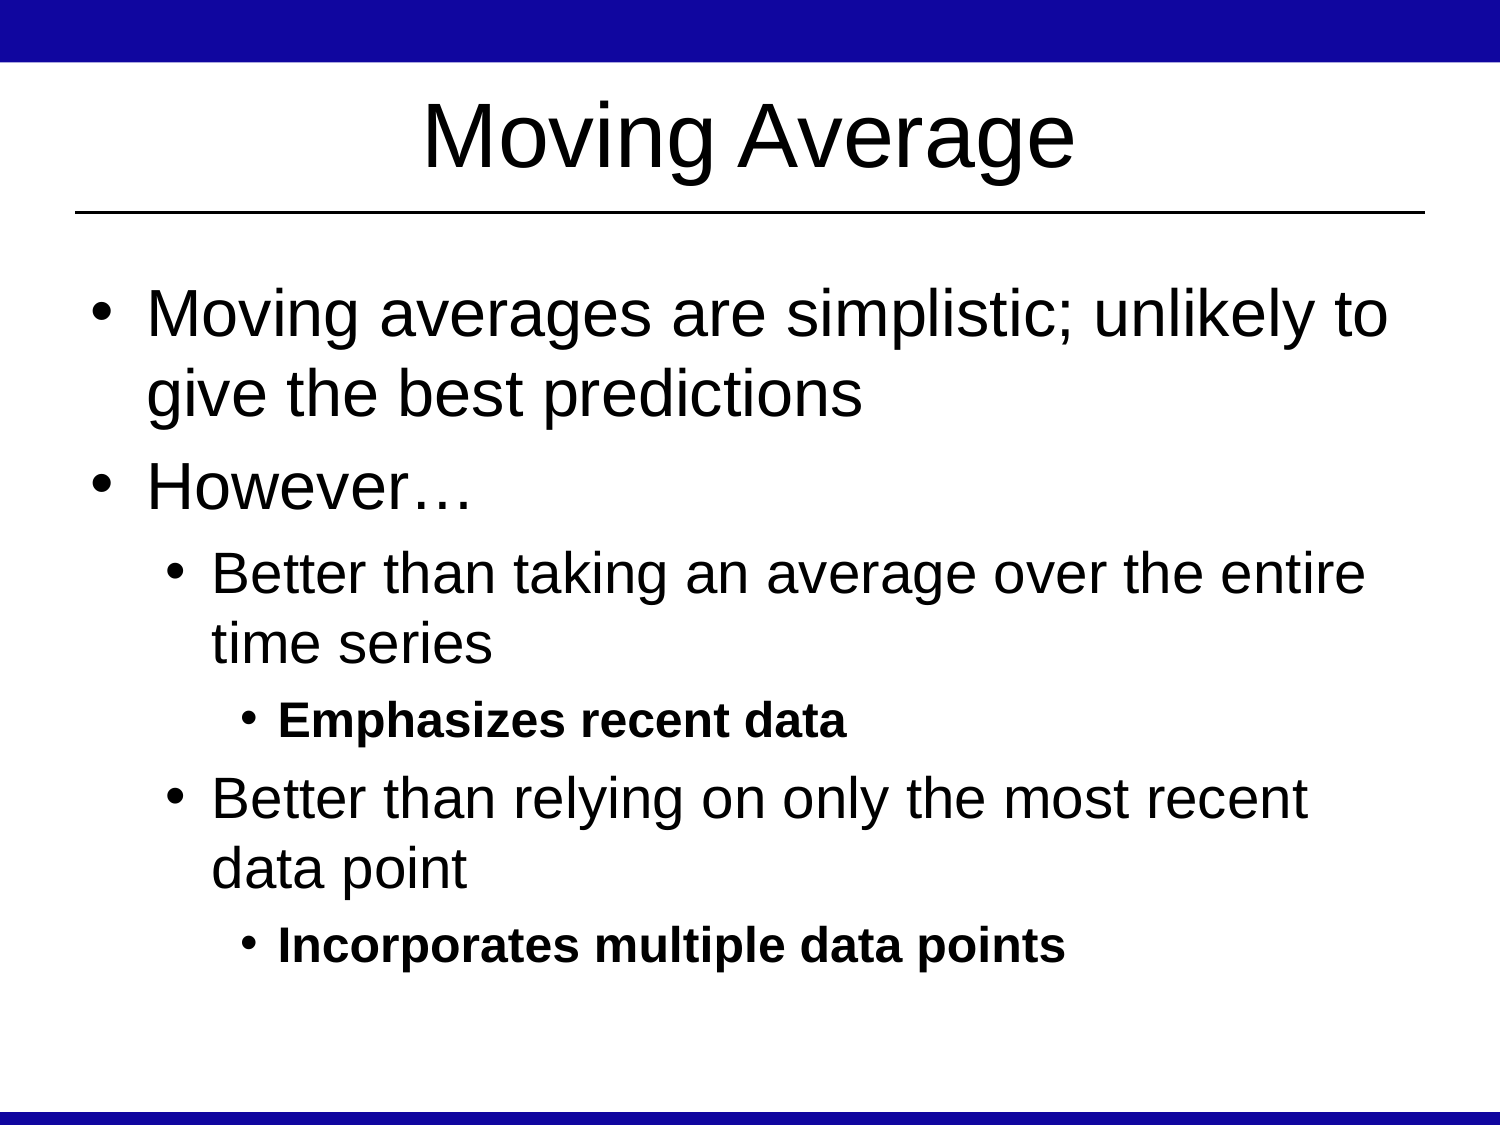

# Moving Average
Moving averages are simplistic; unlikely to give the best predictions
However…
Better than taking an average over the entire time series
Emphasizes recent data
Better than relying on only the most recent data point
Incorporates multiple data points